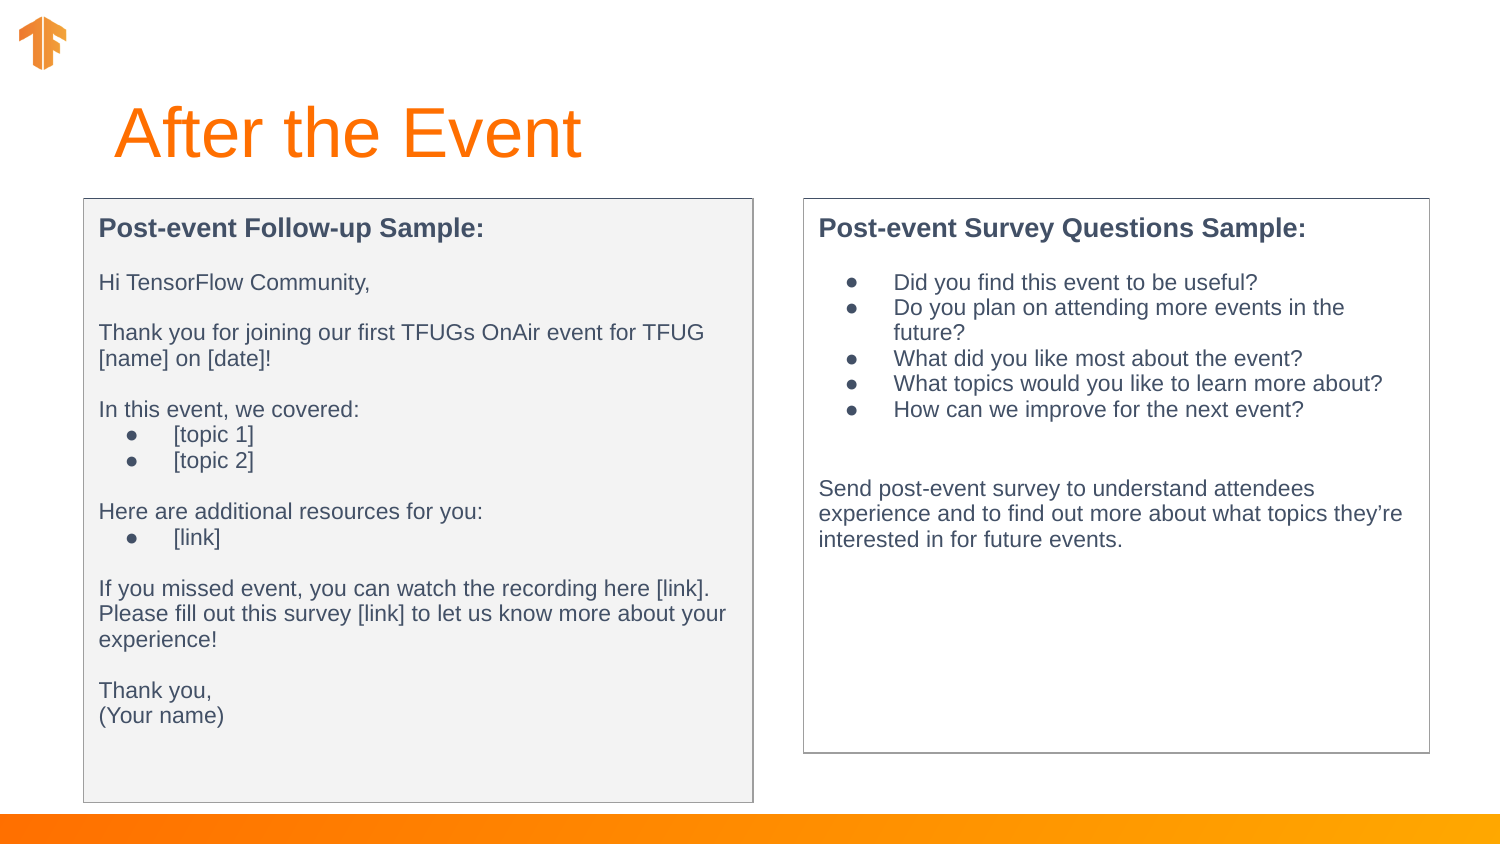

# After the Event
| Post-event Follow-up Sample: Hi TensorFlow Community, Thank you for joining our first TFUGs OnAir event for TFUG [name] on [date]! In this event, we covered: [topic 1] [topic 2] Here are additional resources for you: [link] If you missed event, you can watch the recording here [link]. Please fill out this survey [link] to let us know more about your experience! Thank you, (Your name) |
| --- |
| Post-event Survey Questions Sample: Did you find this event to be useful? Do you plan on attending more events in the future? What did you like most about the event? What topics would you like to learn more about? How can we improve for the next event? Send post-event survey to understand attendees experience and to find out more about what topics they’re interested in for future events. |
| --- |